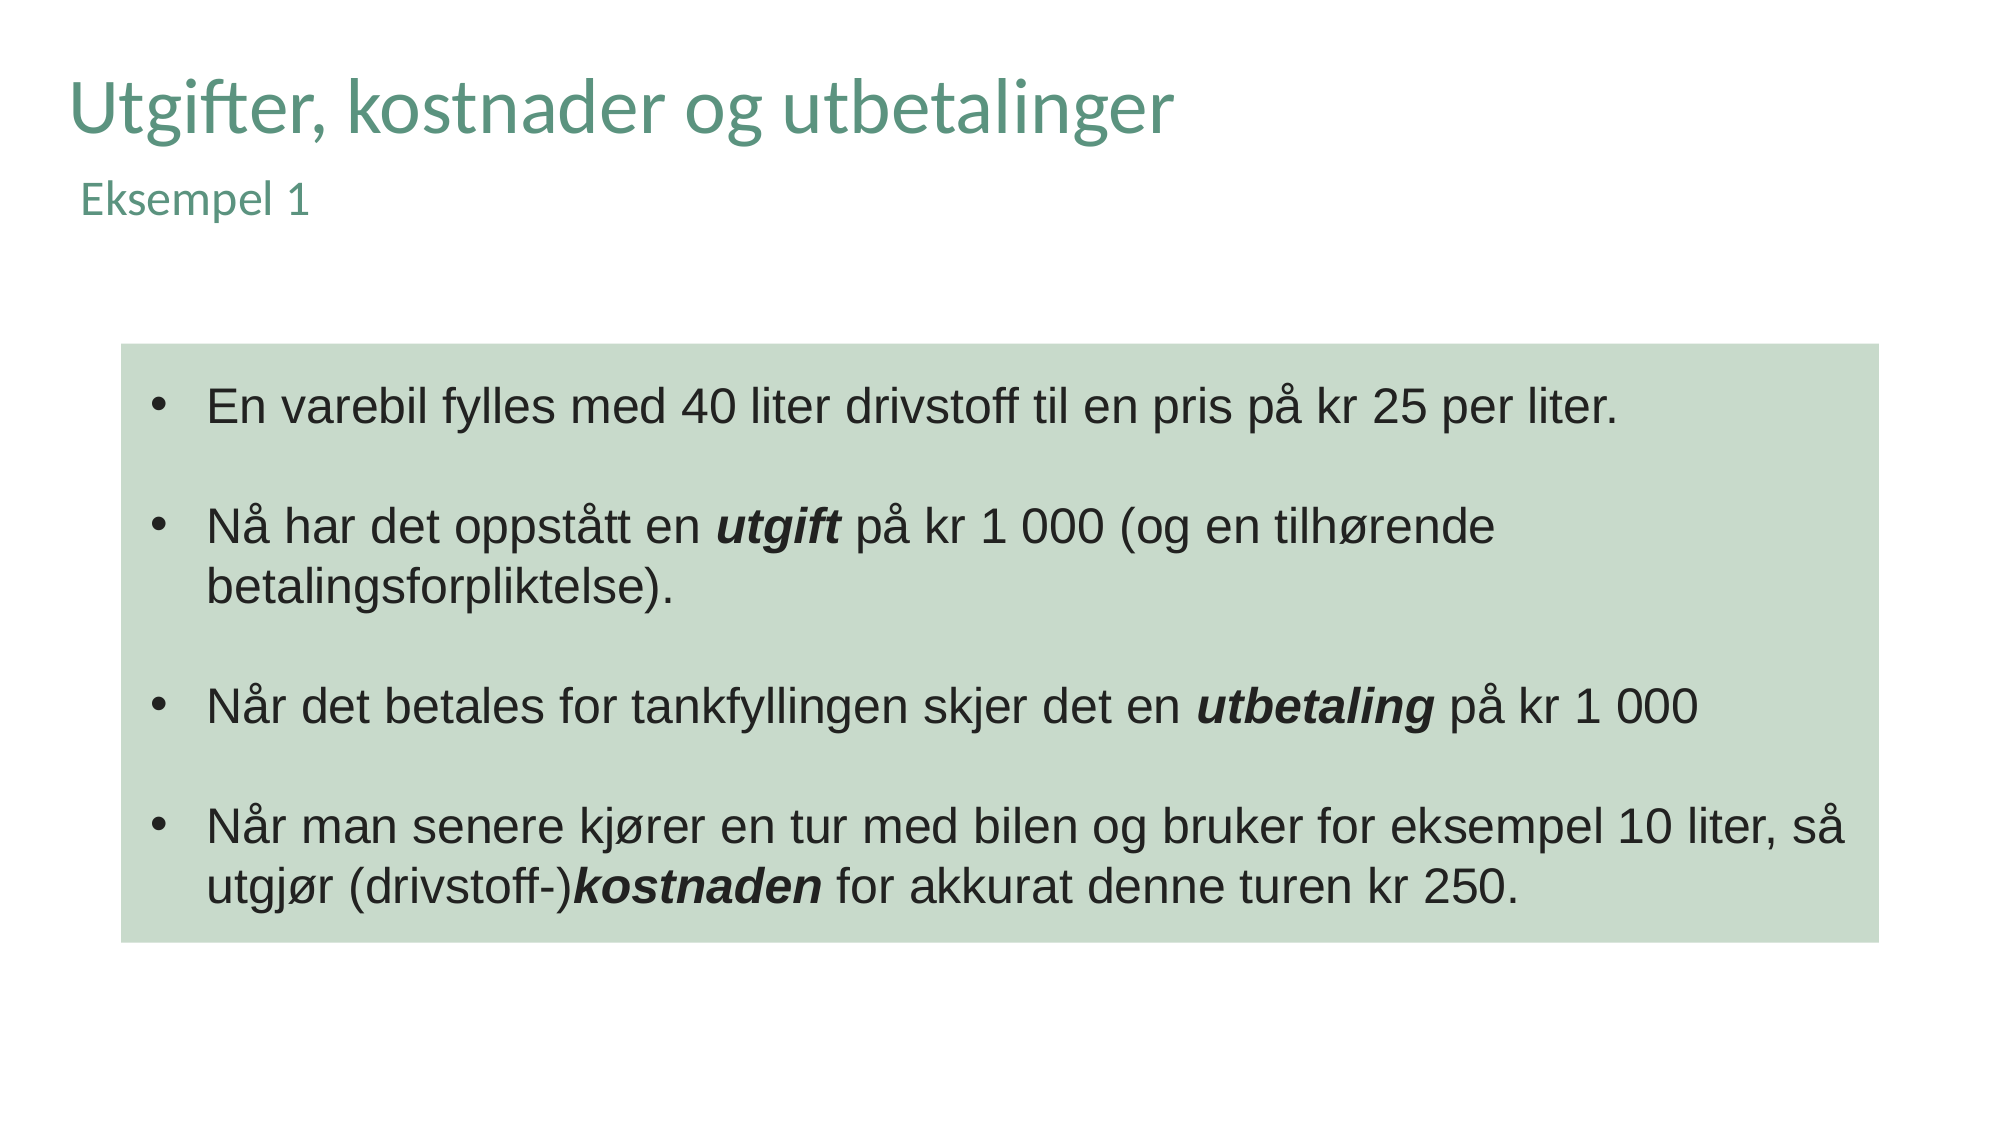

# Utgifter, kostnader og utbetalinger
Eksempel 1
En varebil fylles med 40 liter drivstoff til en pris på kr 25 per liter.

Nå har det oppstått en utgift på kr 1 000 (og en tilhørende betalingsforpliktelse).

Når det betales for tankfyllingen skjer det en utbetaling på kr 1 000

Når man senere kjører en tur med bilen og bruker for eksempel 10 liter, så utgjør (drivstoff-)kostnaden for akkurat denne turen kr 250.